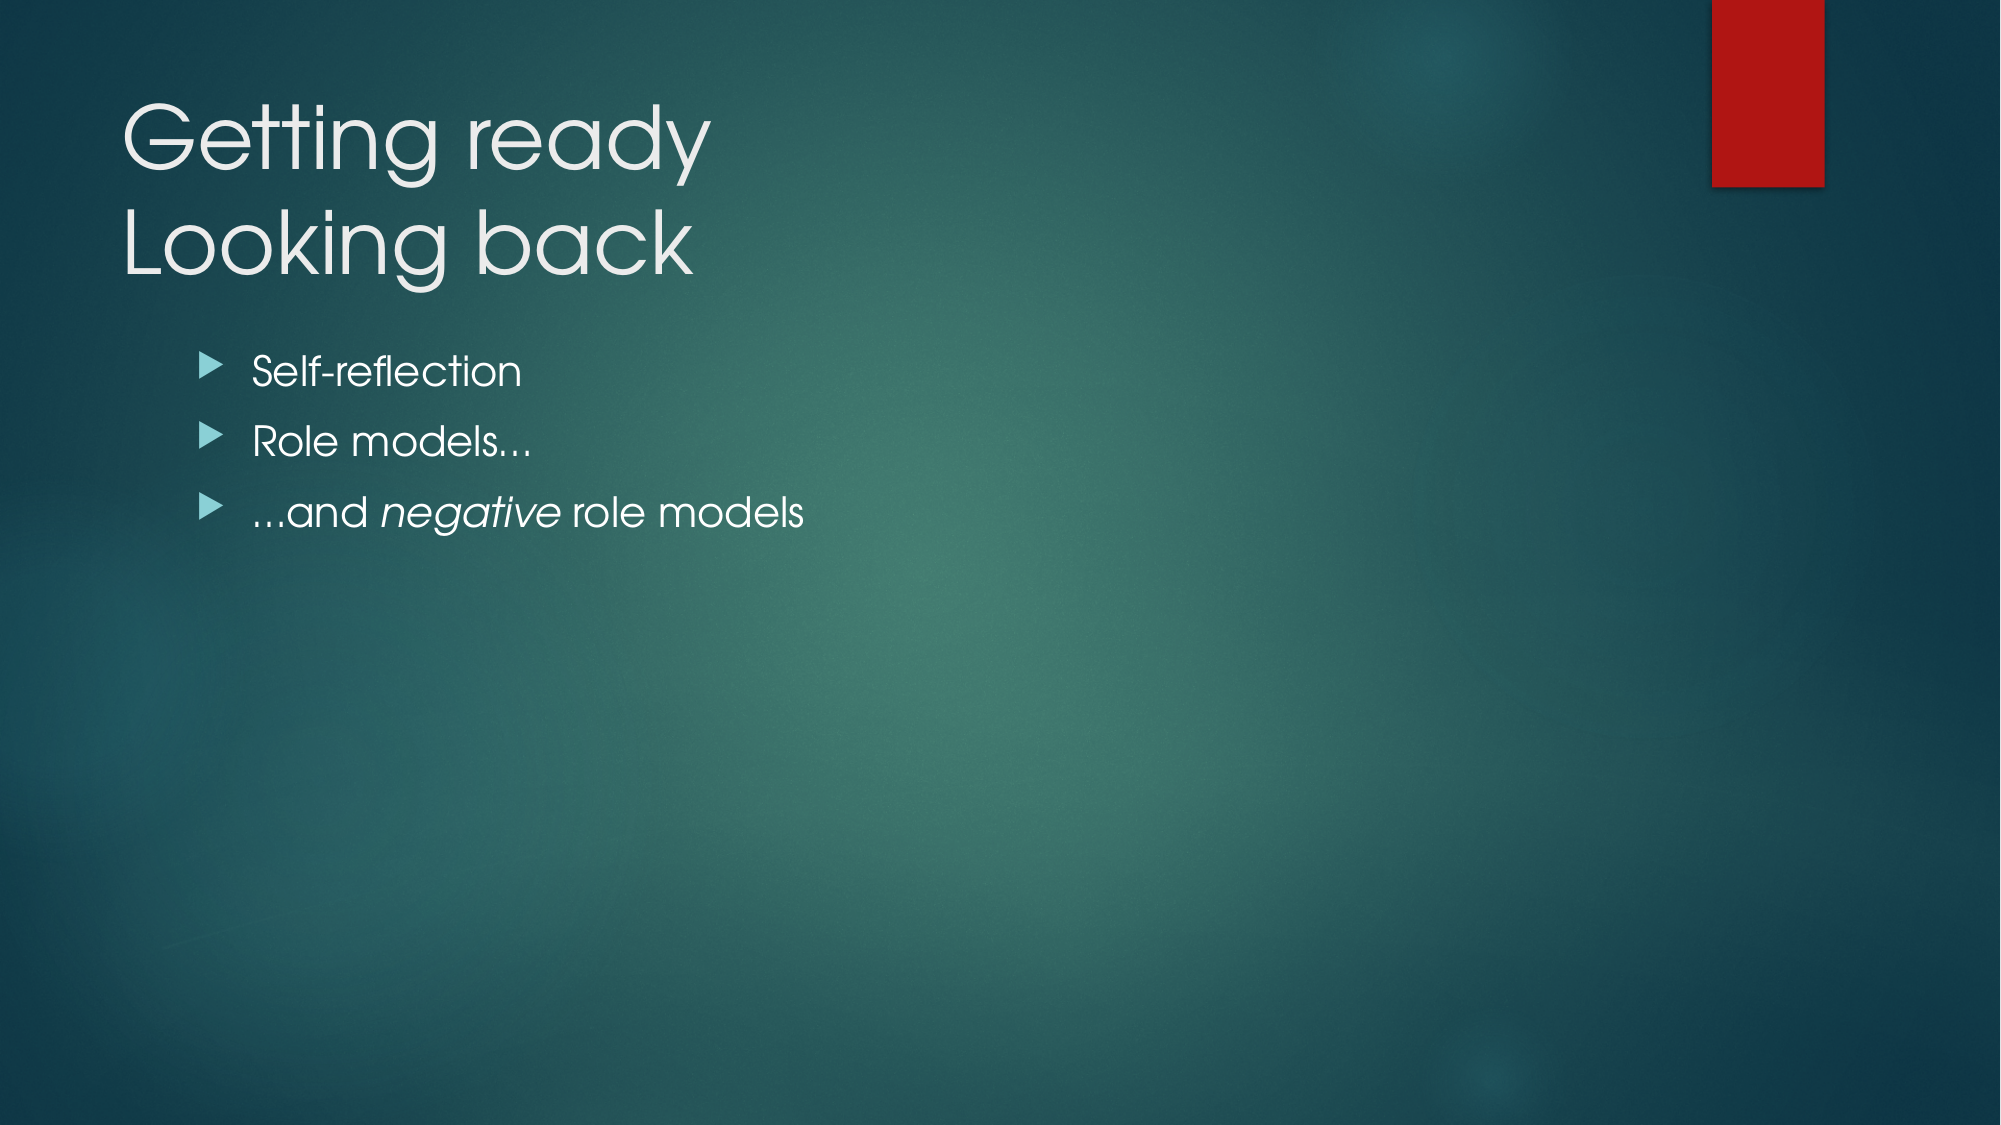

# Getting ready Looking back
Self-reflection
Role models…
…and negative role models